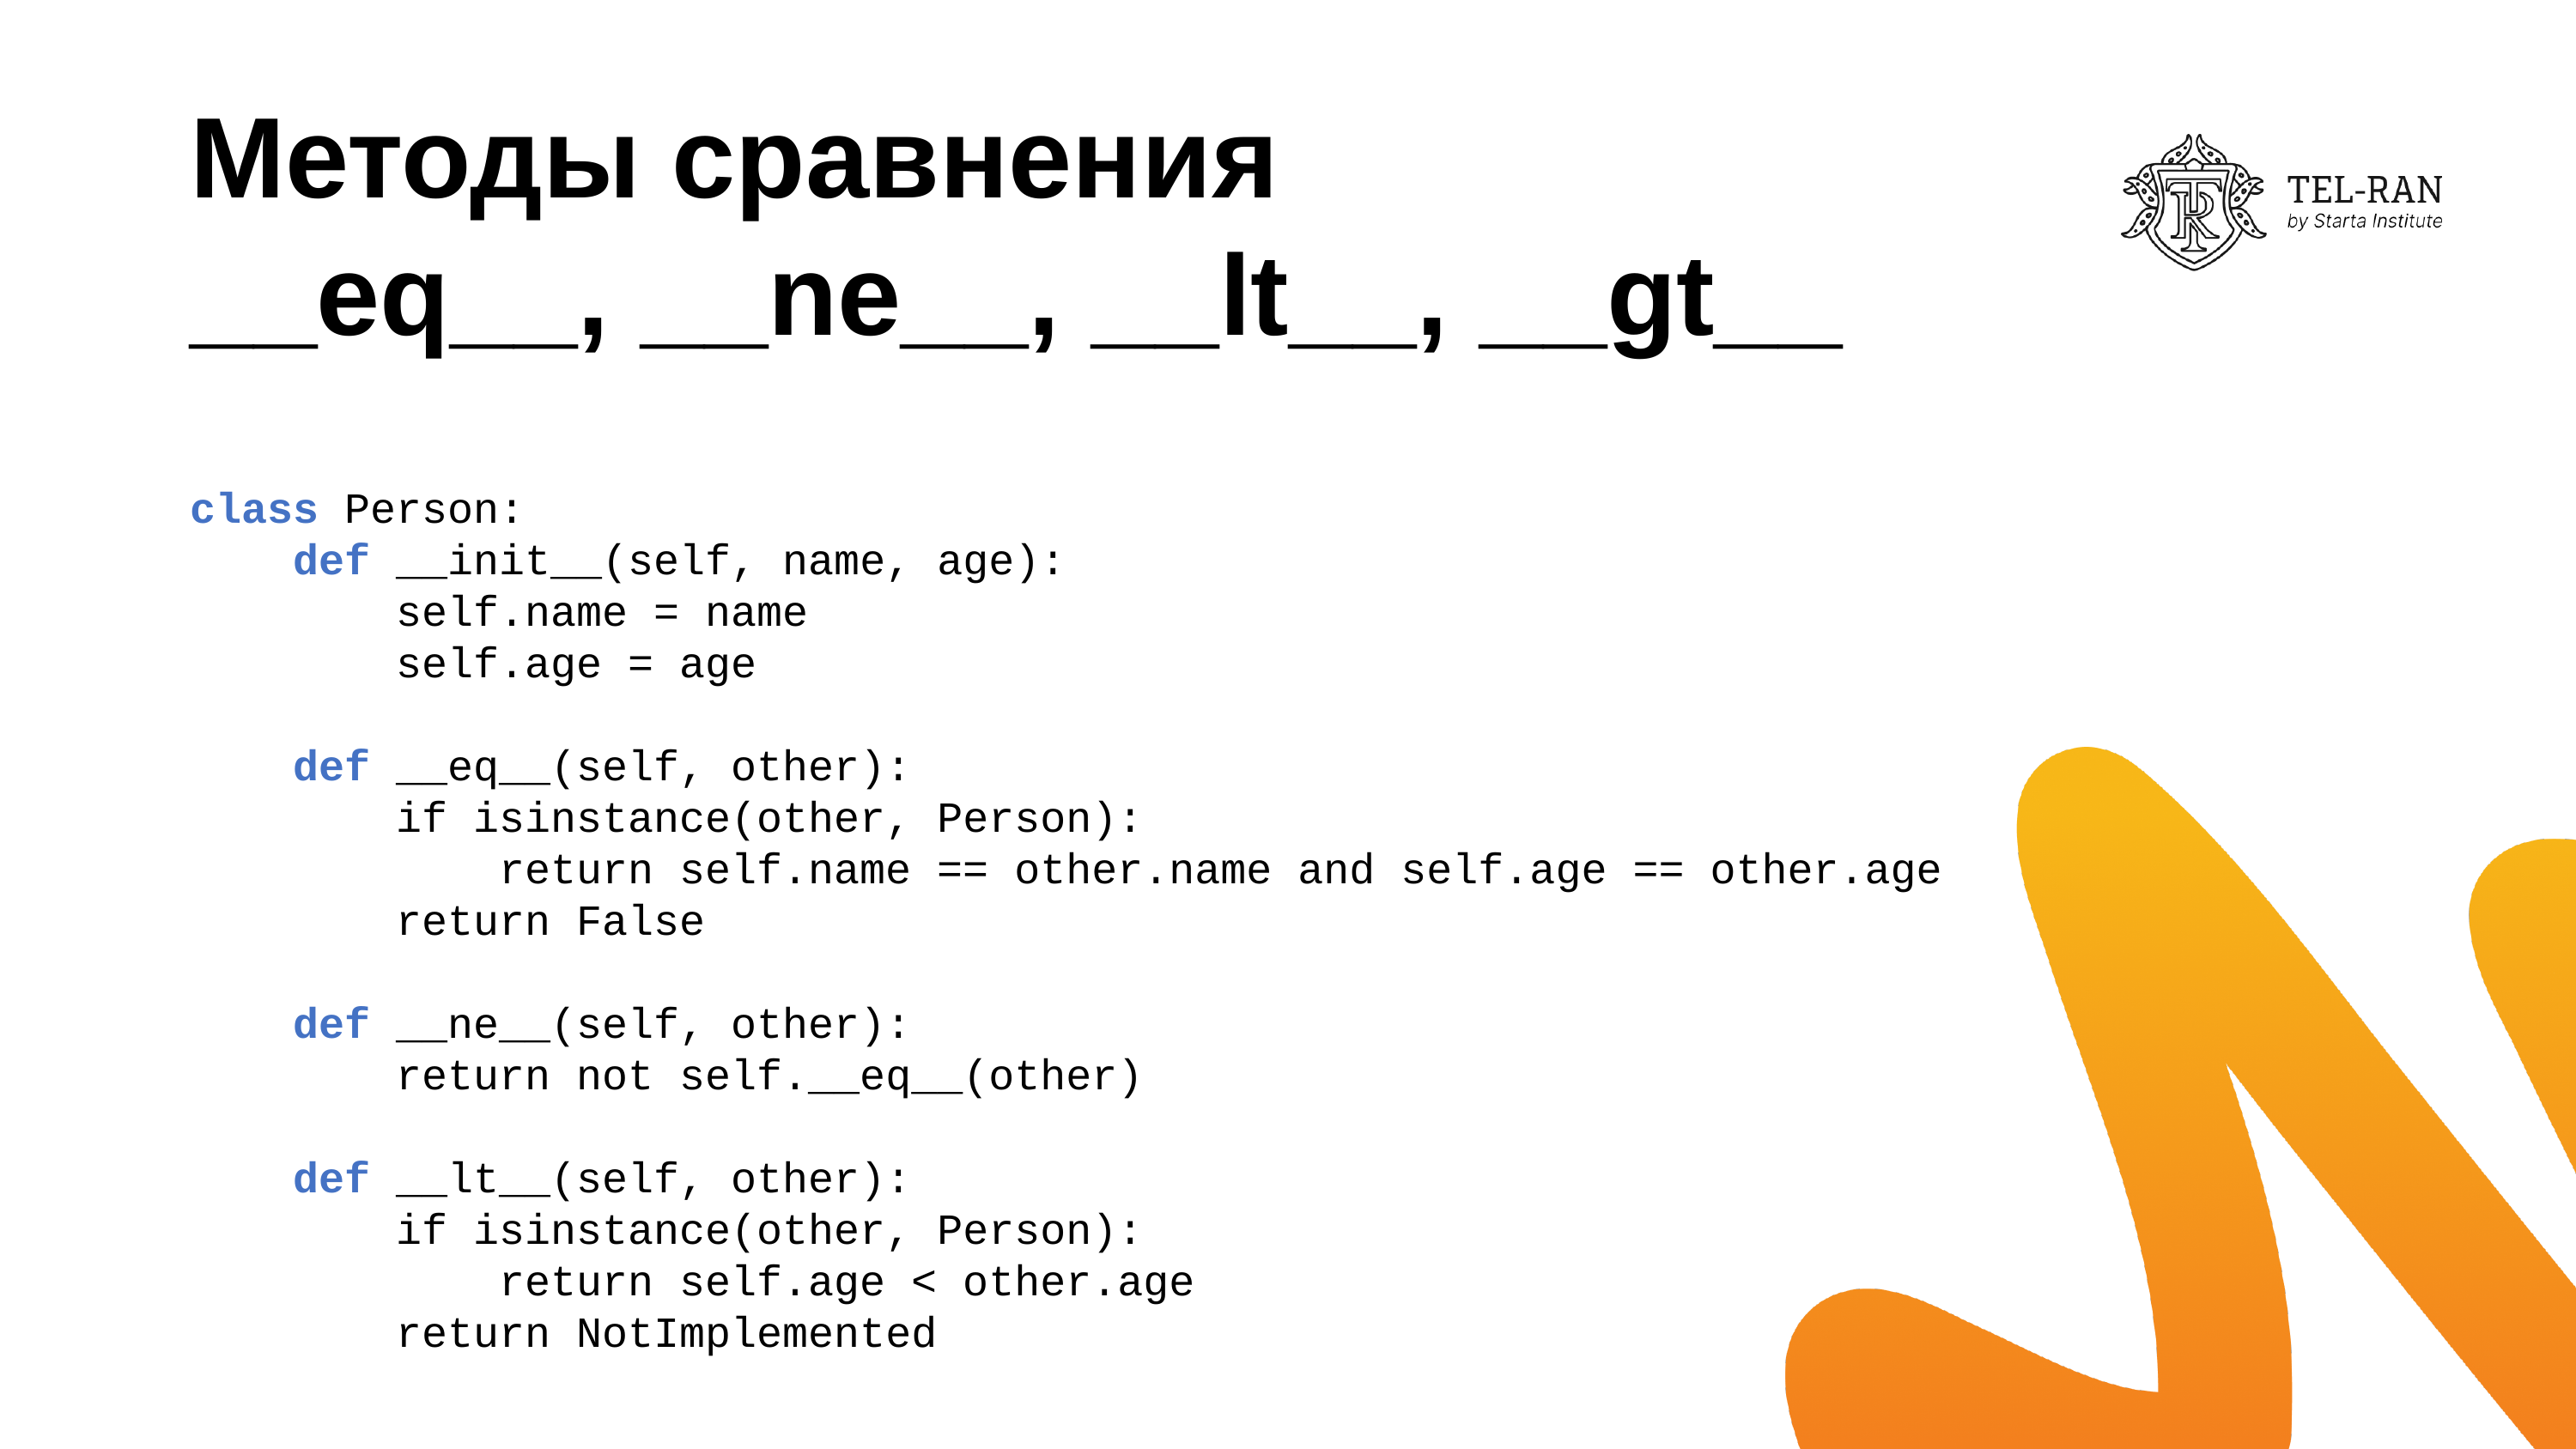

# Методы сравнения __eq__, __ne__, __lt__, __gt__
class Person:
    def __init__(self, name, age):
        self.name = name
        self.age = age

    def __eq__(self, other):
        if isinstance(other, Person):
            return self.name == other.name and self.age == other.age
        return False

    def __ne__(self, other):
        return not self.__eq__(other)

    def __lt__(self, other):
        if isinstance(other, Person):
            return self.age < other.age
        return NotImplemented